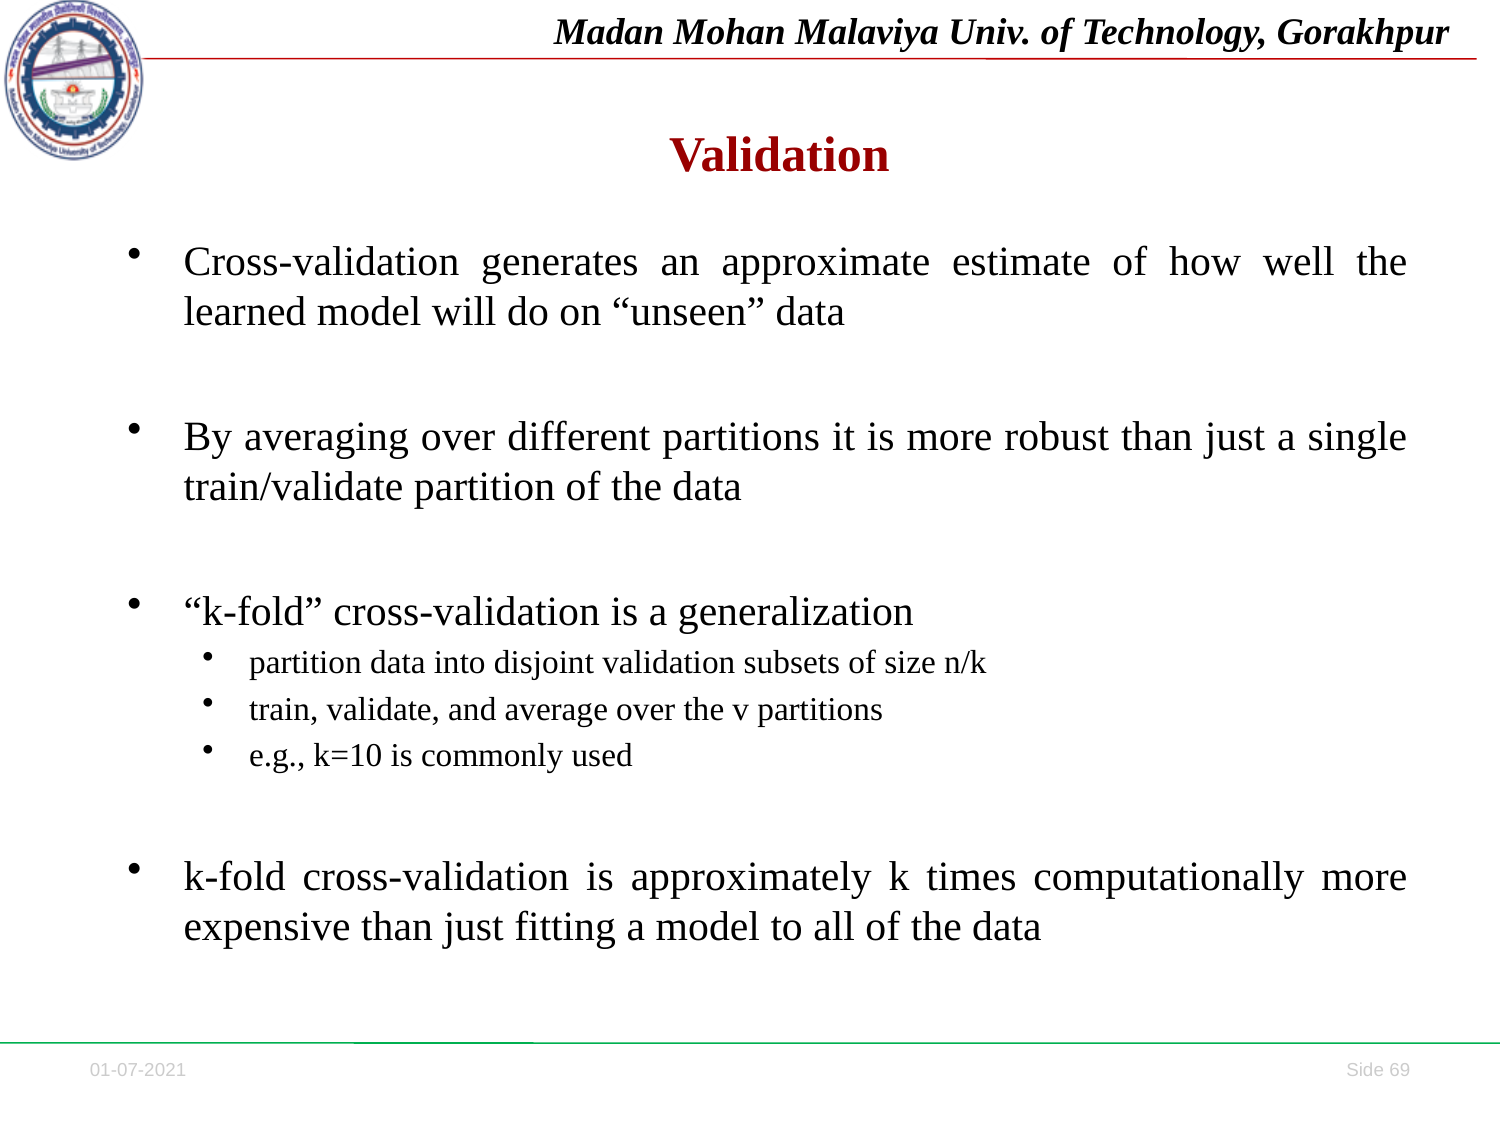

# Validation
Cross-validation generates an approximate estimate of how well the learned model will do on “unseen” data

By averaging over different partitions it is more robust than just a single train/validate partition of the data

“k-fold” cross-validation is a generalization
partition data into disjoint validation subsets of size n/k
train, validate, and average over the v partitions
e.g., k=10 is commonly used

k-fold cross-validation is approximately k times computationally more expensive than just fitting a model to all of the data